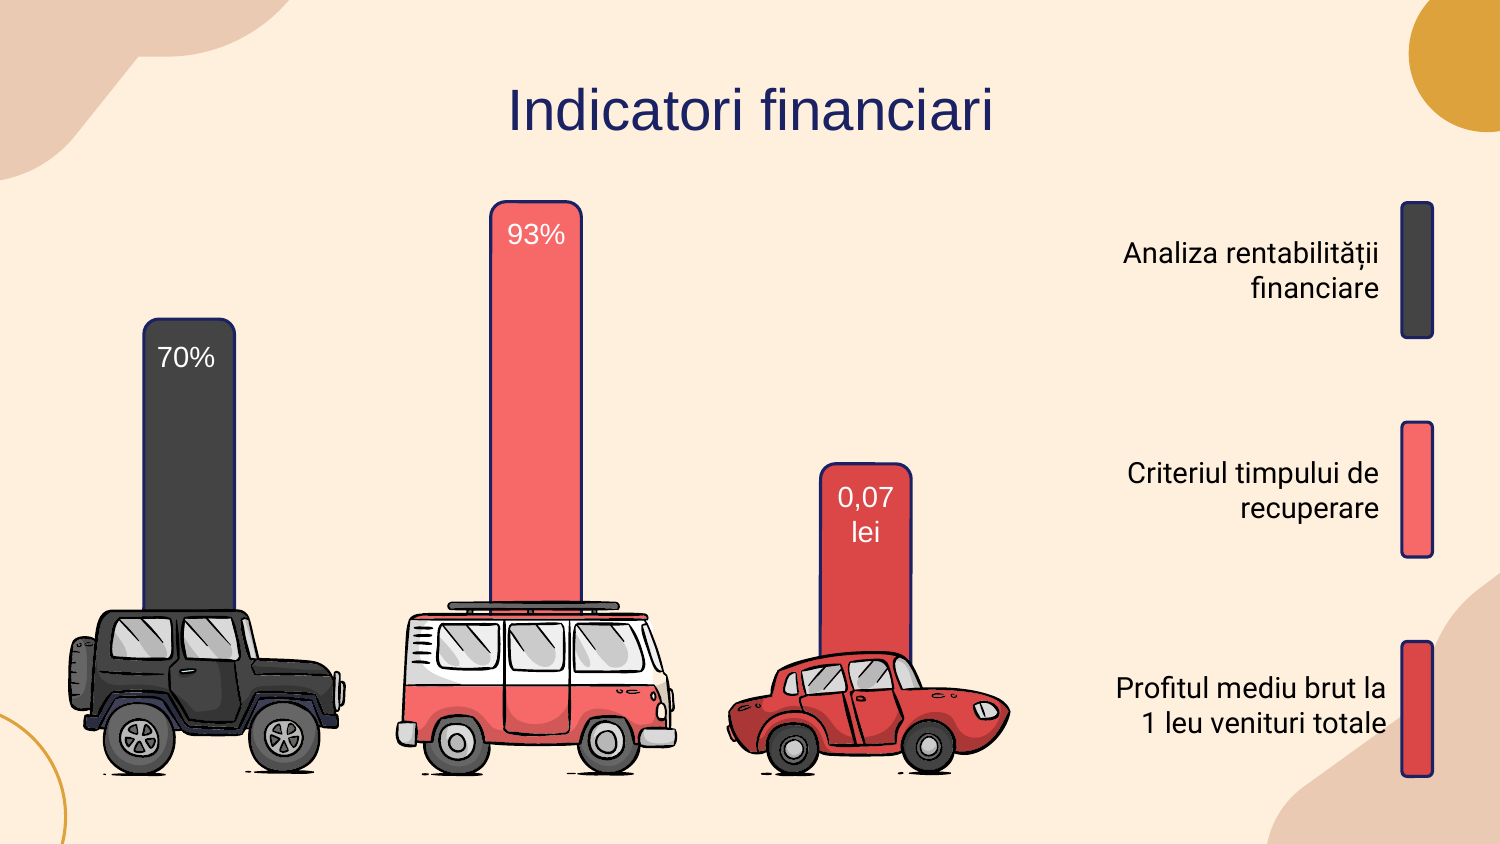

# Indicatori financiari

Analiza rentabilității financiare

93%

70%

Criteriul timpului de recuperare

0,07
lei

Profitul mediu brut la 1 leu venituri totale